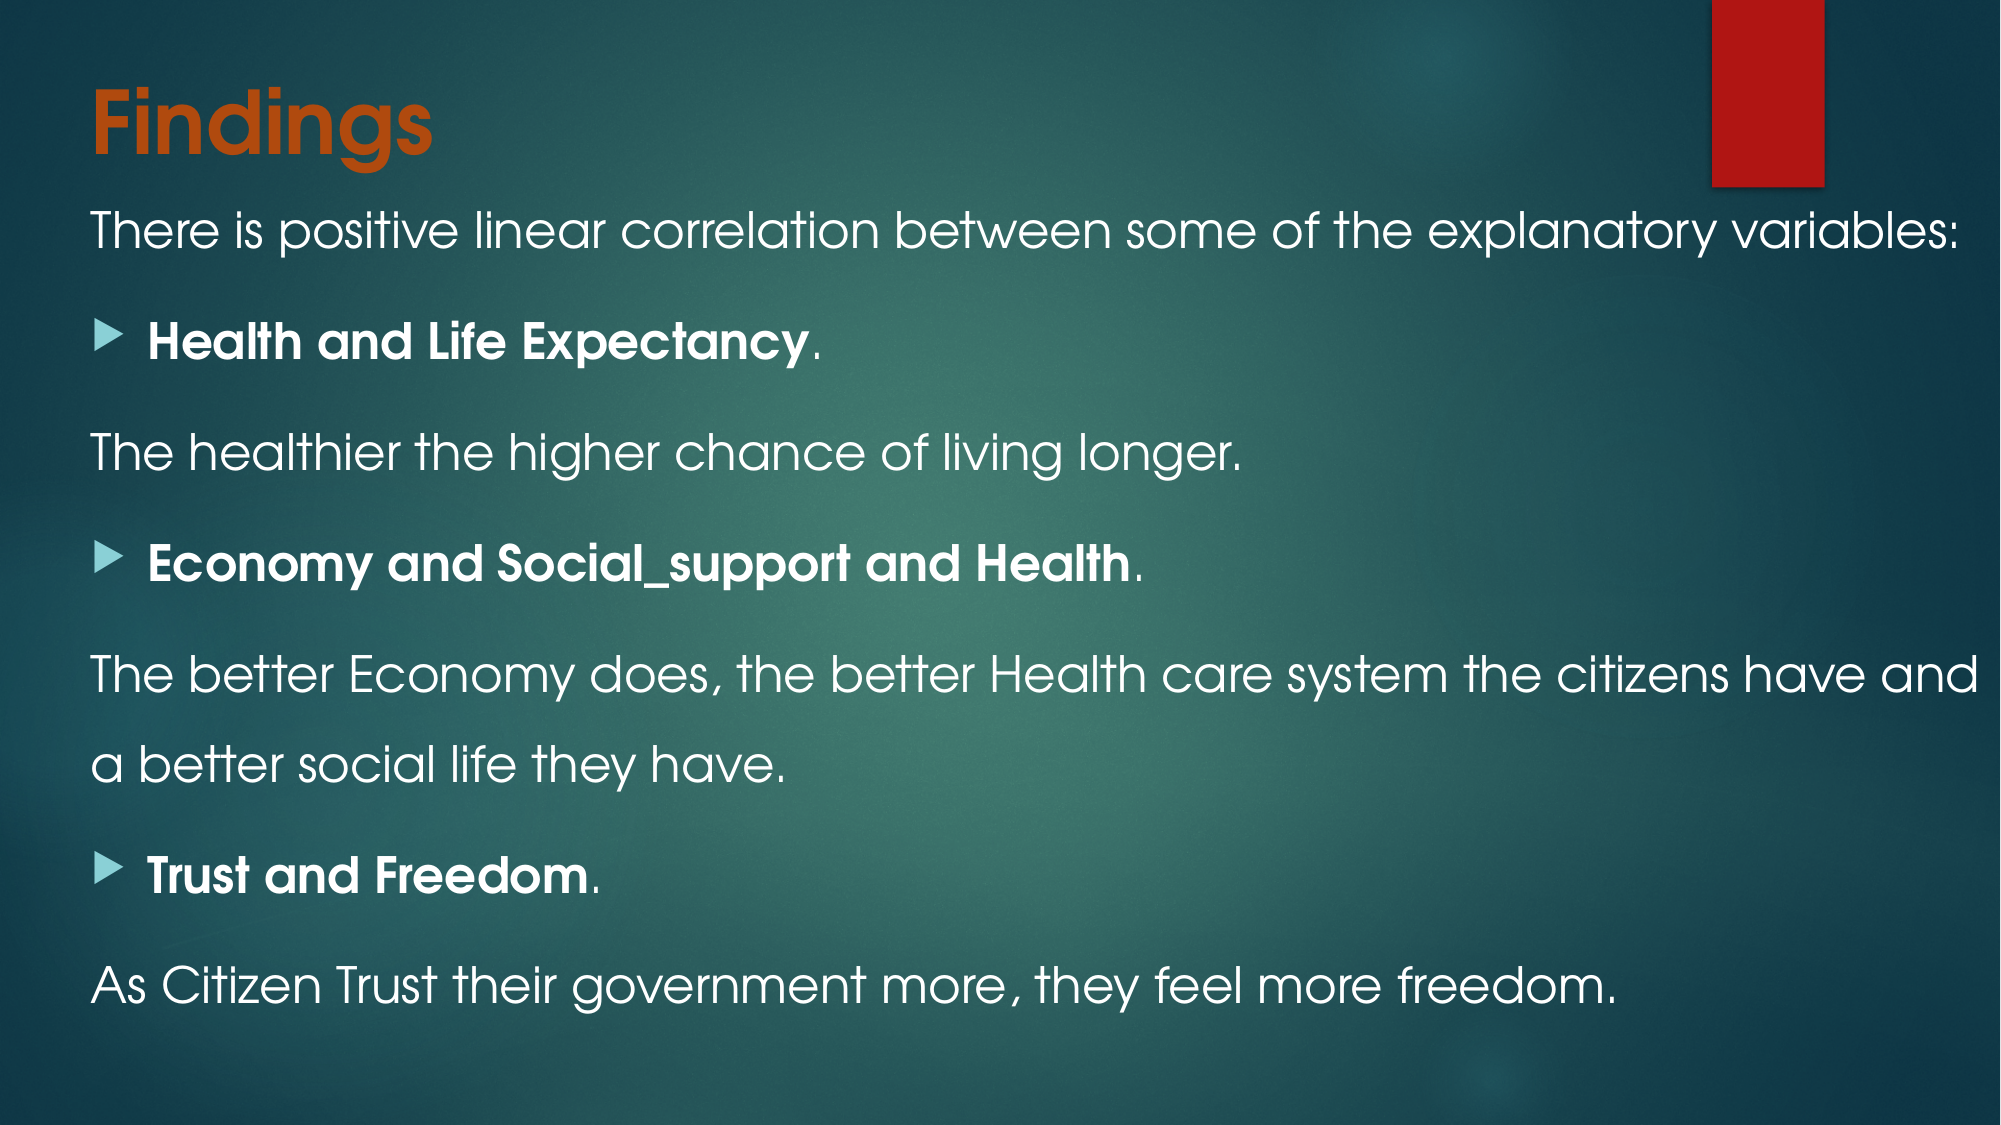

# Findings
There is positive linear correlation between some of the explanatory variables:
Health and Life Expectancy.
The healthier the higher chance of living longer.
Economy and Social_support and Health.
The better Economy does, the better Health care system the citizens have and a better social life they have.
Trust and Freedom.
As Citizen Trust their government more, they feel more freedom.